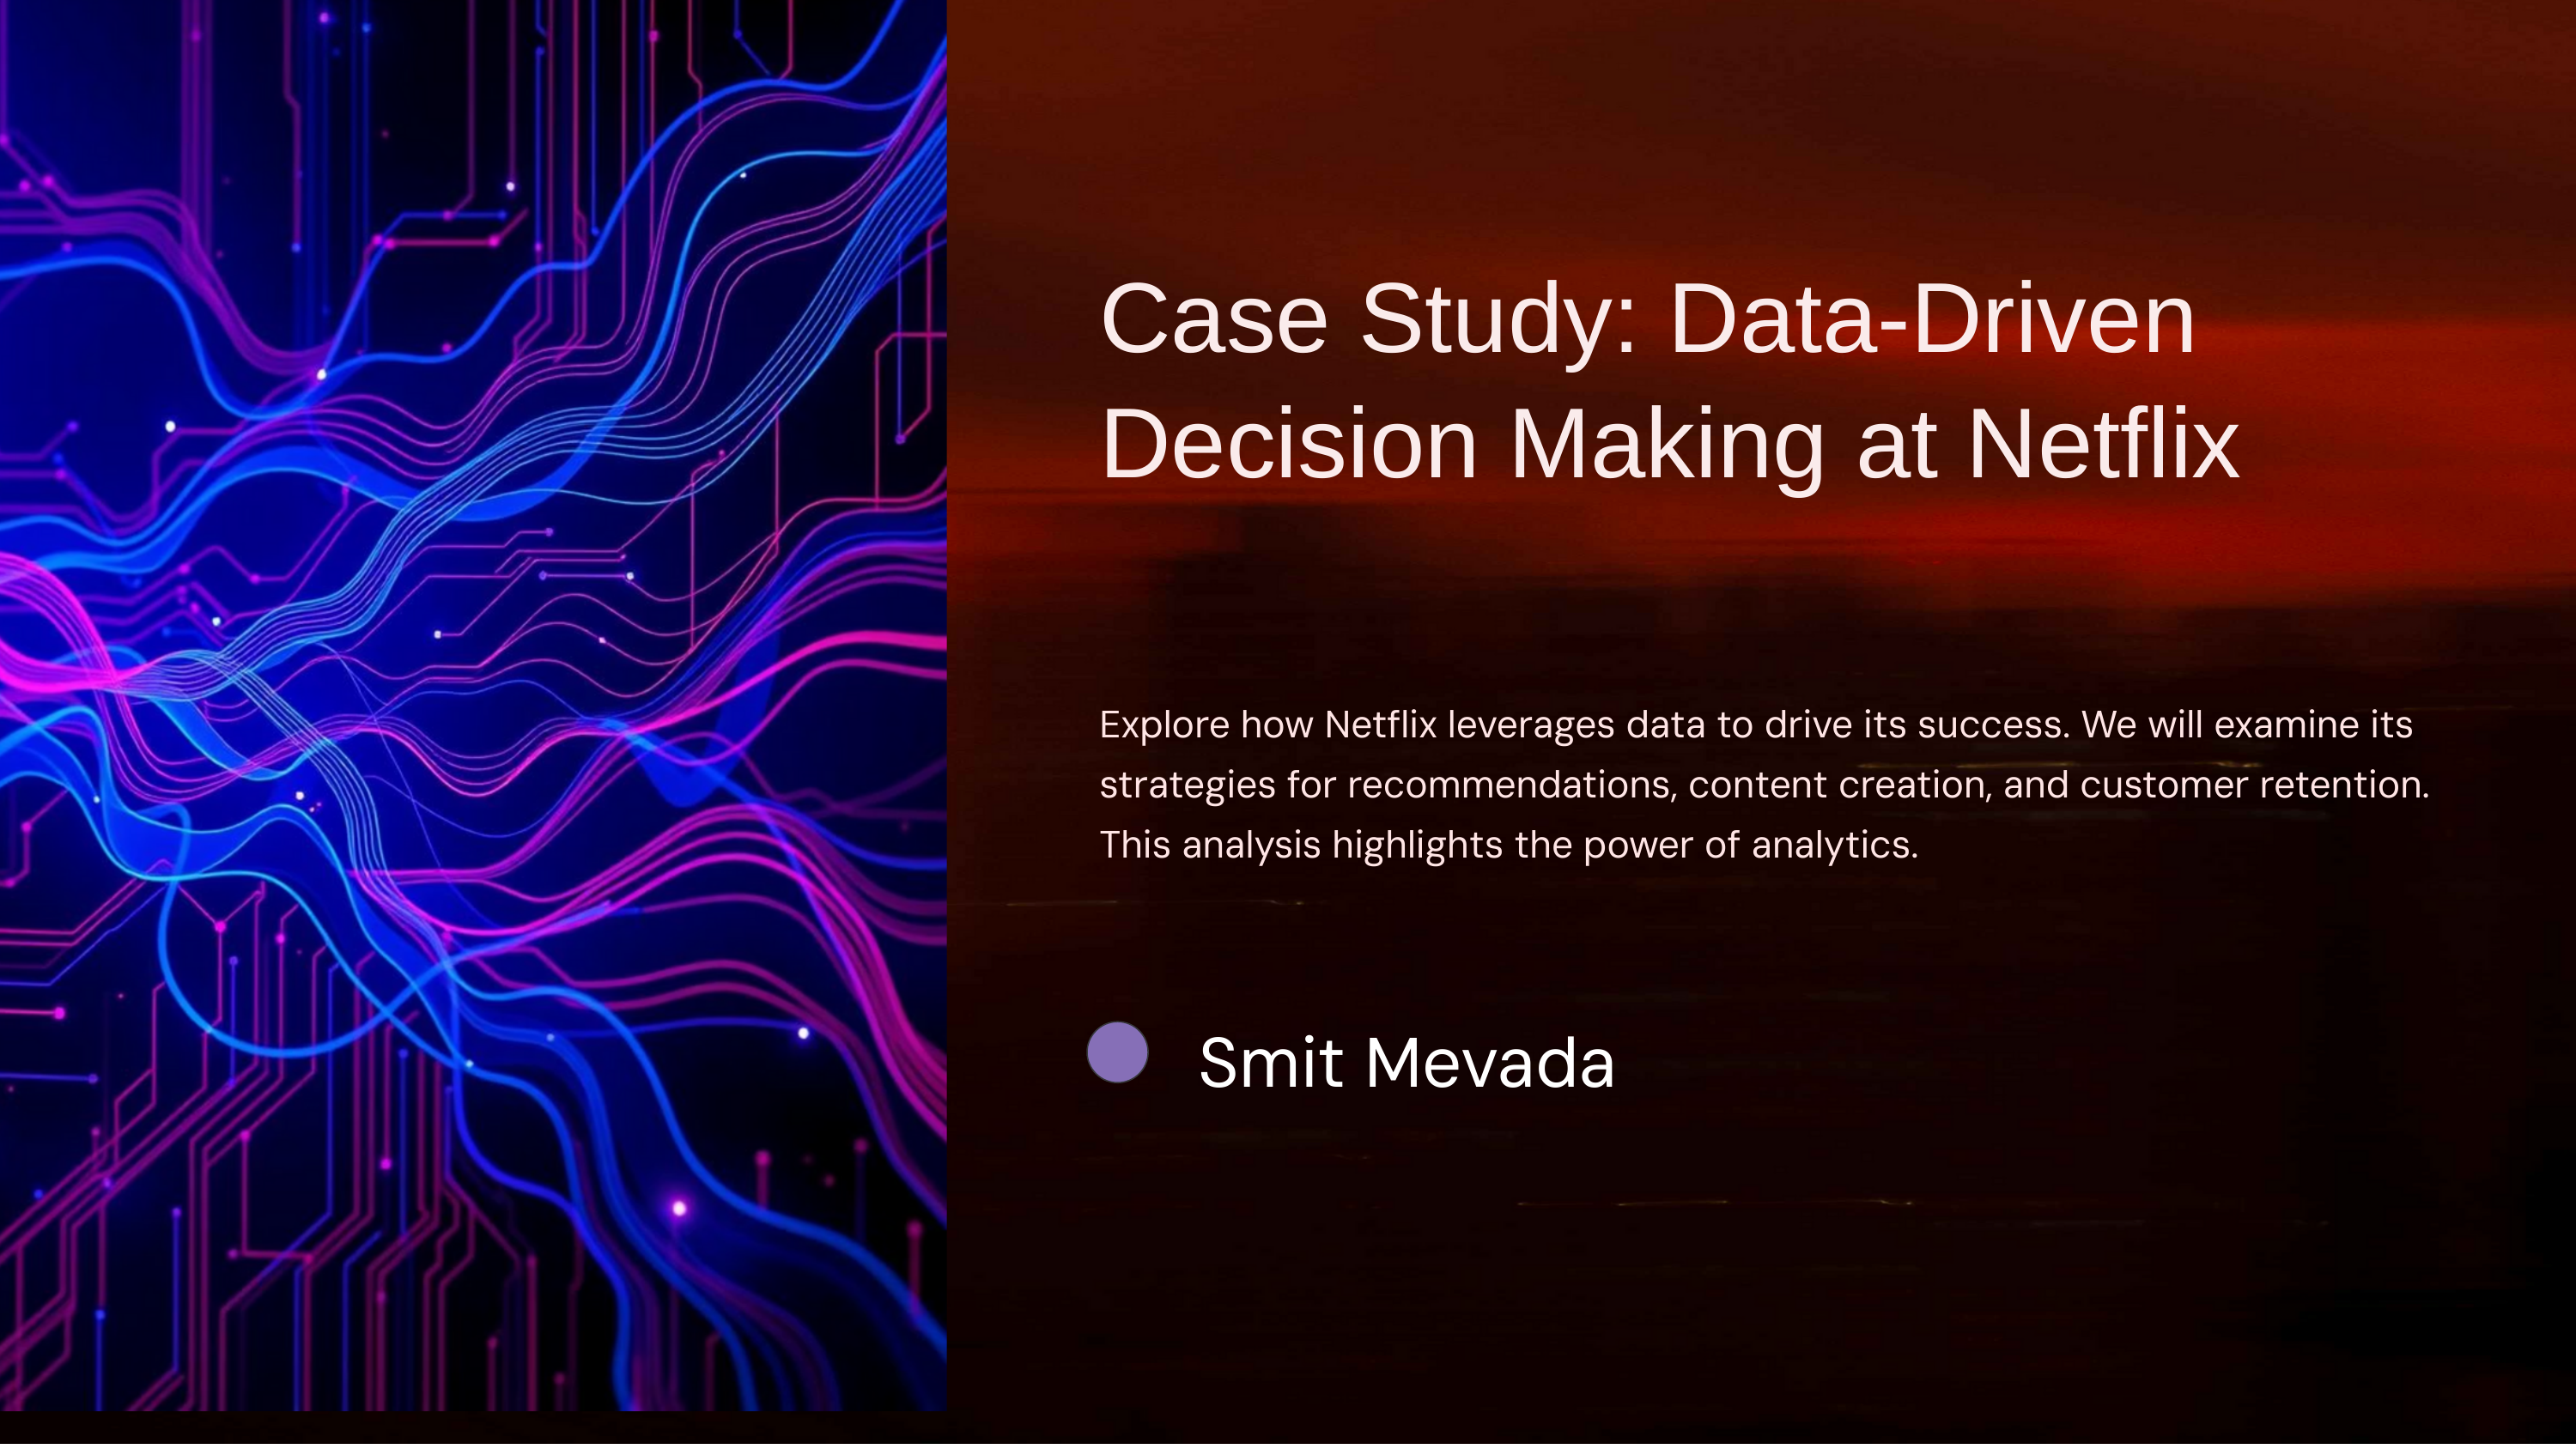

Case Study: Data-Driven Decision Making at Netflix
Explore how Netflix leverages data to drive its success. We will examine its strategies for recommendations, content creation, and customer retention. This analysis highlights the power of analytics.
Smit Mevada